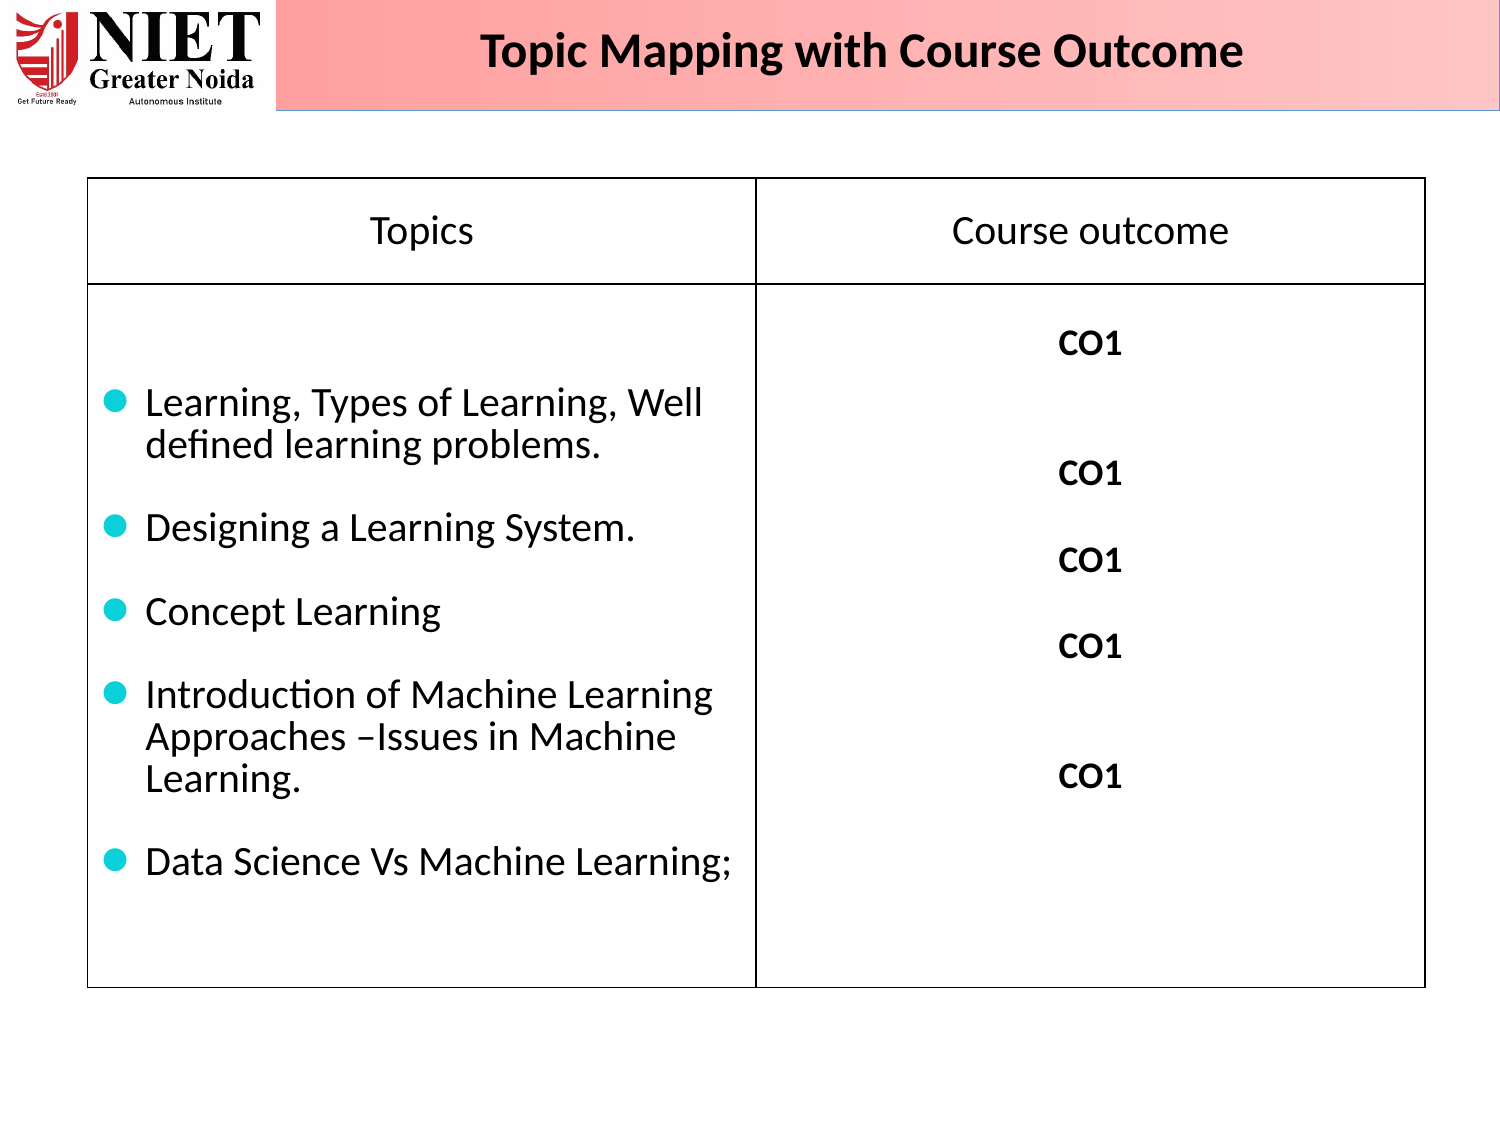

Topic Mapping with Course Outcome
| Topics | Course outcome |
| --- | --- |
| Learning, Types of Learning, Well defined learning problems. Designing a Learning System. Concept Learning Introduction of Machine Learning Approaches –Issues in Machine Learning. Data Science Vs Machine Learning; | CO1 CO1 CO1 CO1 CO1 |